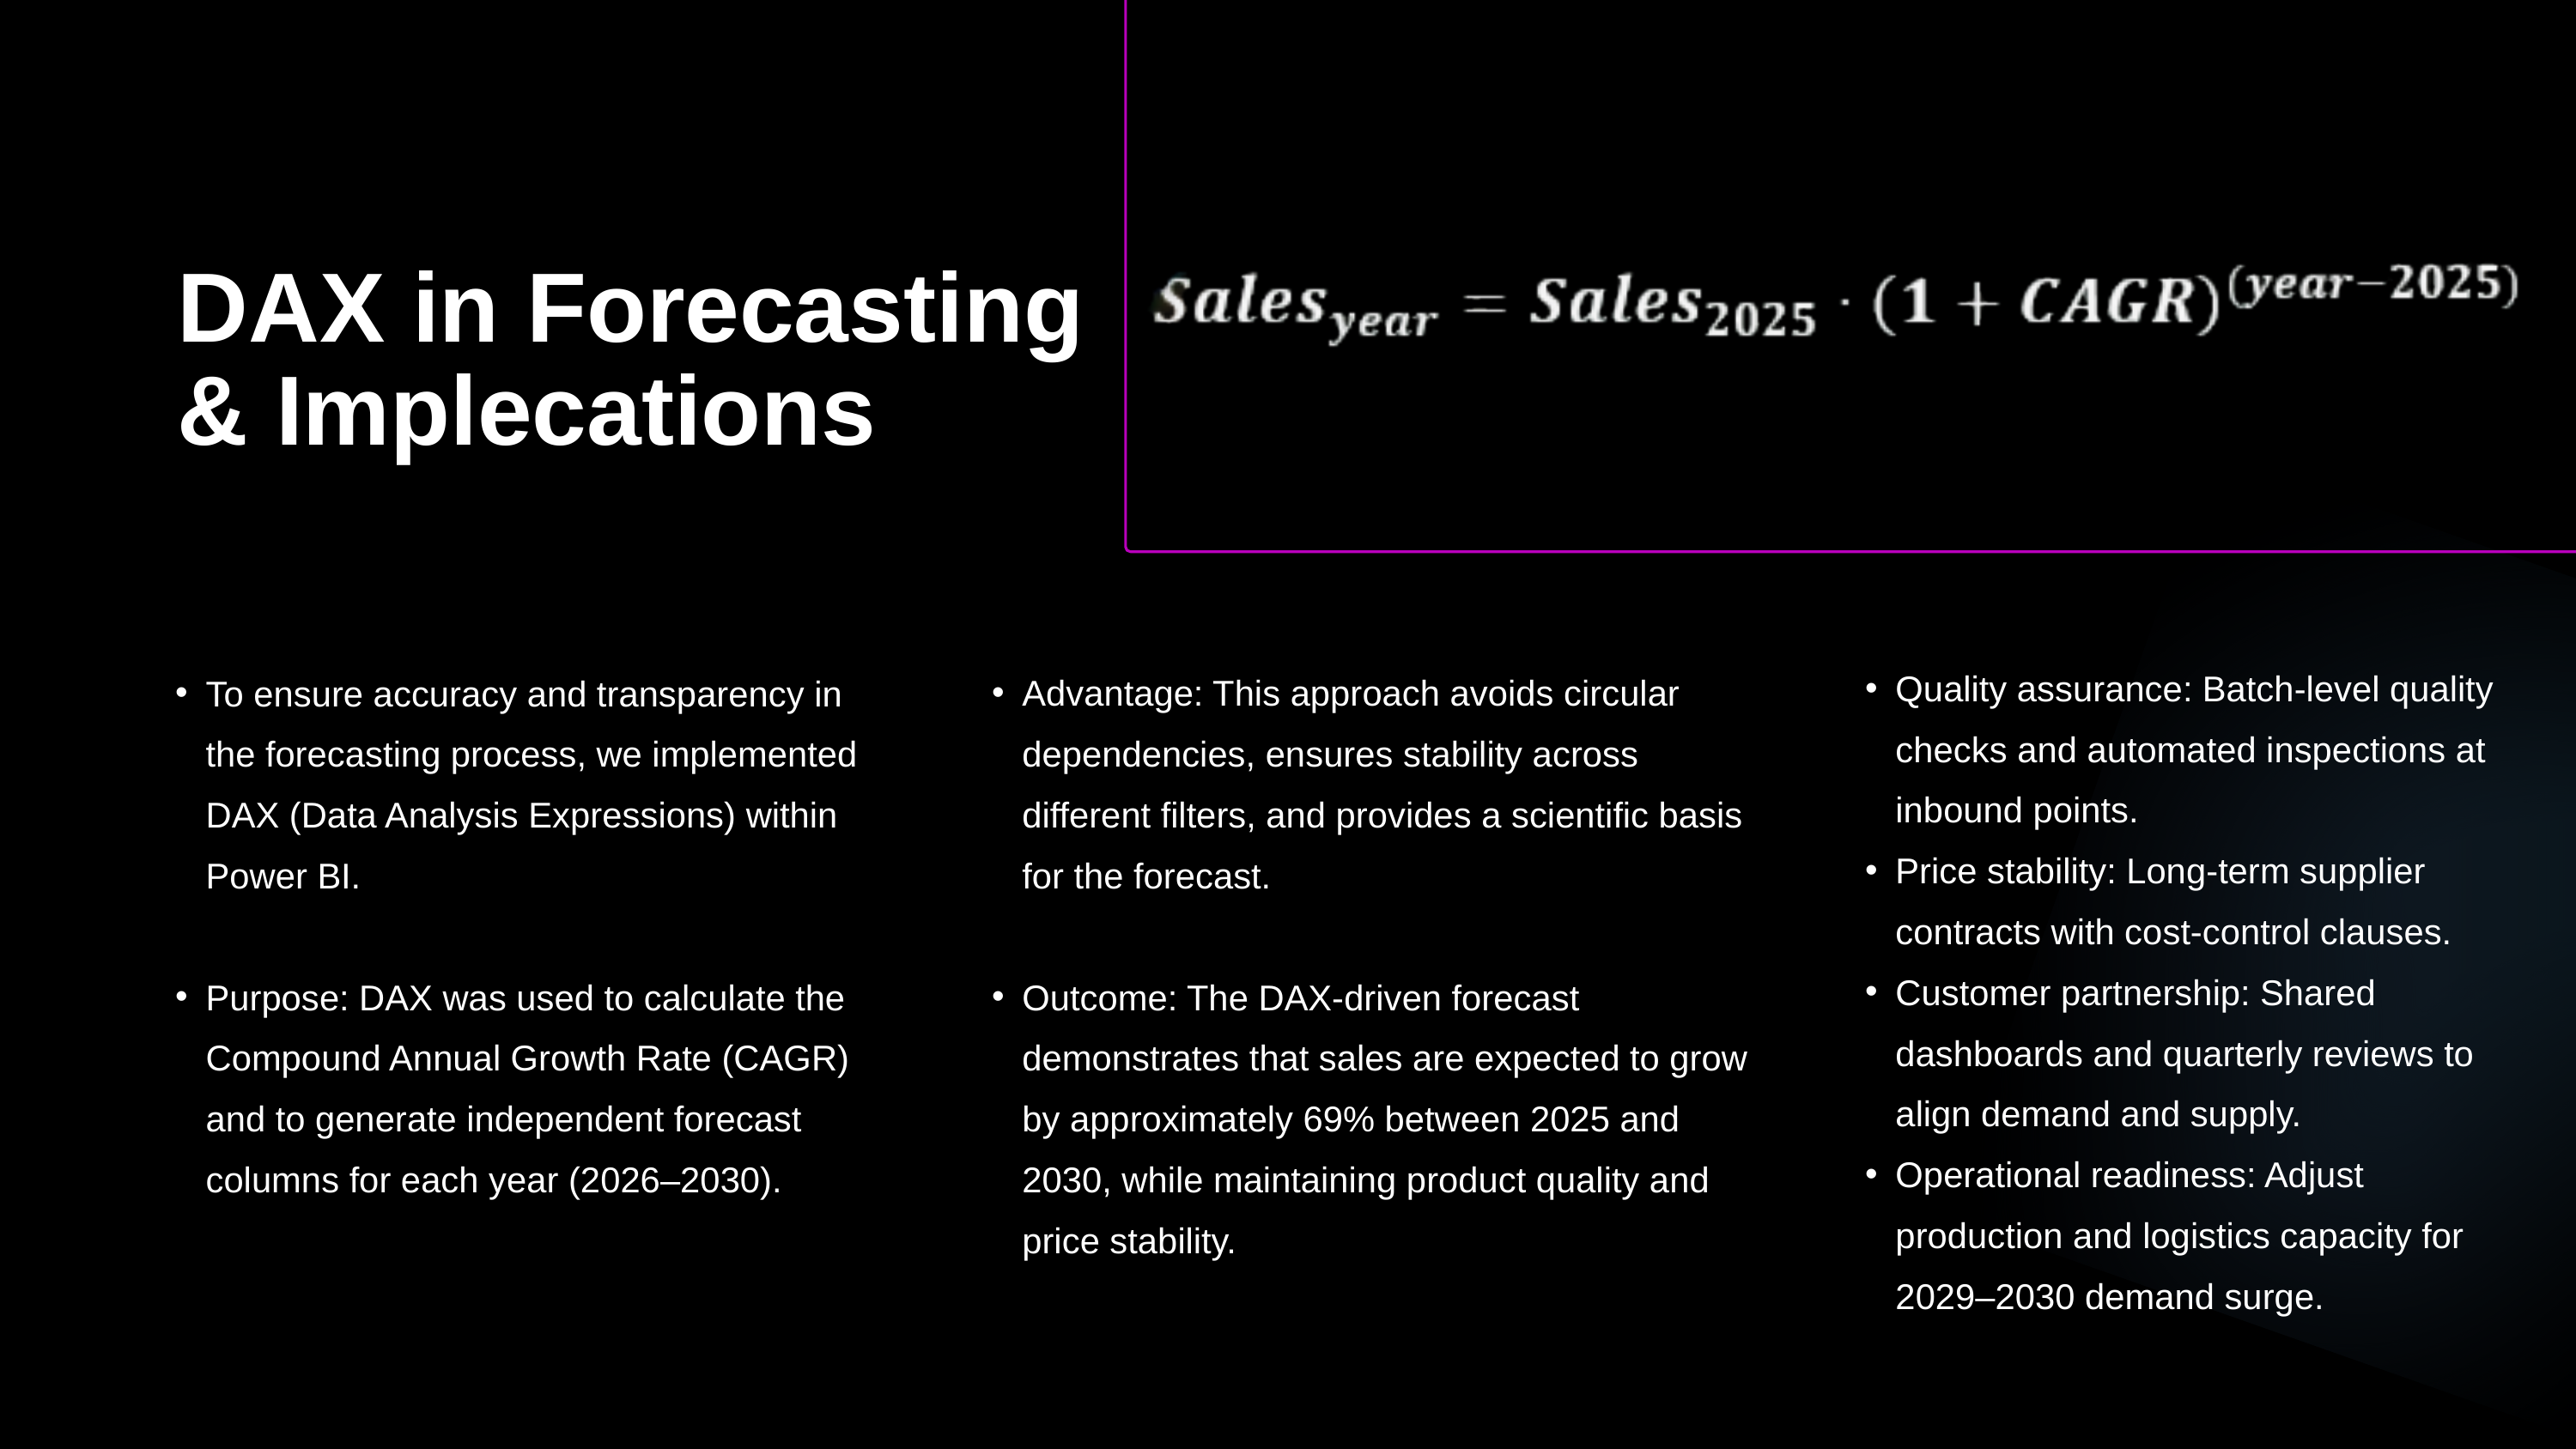

DAX in Forecasting & Implecations

Quality assurance: Batch-level quality checks and automated inspections at inbound points.
Price stability: Long-term supplier contracts with cost-control clauses.
Customer partnership: Shared dashboards and quarterly reviews to align demand and supply.
Operational readiness: Adjust production and logistics capacity for 2029–2030 demand surge.

To ensure accuracy and transparency in the forecasting process, we implemented DAX (Data Analysis Expressions) within Power BI.

Purpose: DAX was used to calculate the Compound Annual Growth Rate (CAGR) and to generate independent forecast columns for each year (2026–2030).
Advantage: This approach avoids circular dependencies, ensures stability across different filters, and provides a scientific basis for the forecast.

Outcome: The DAX-driven forecast demonstrates that sales are expected to grow by approximately 69% between 2025 and 2030, while maintaining product quality and price stability.